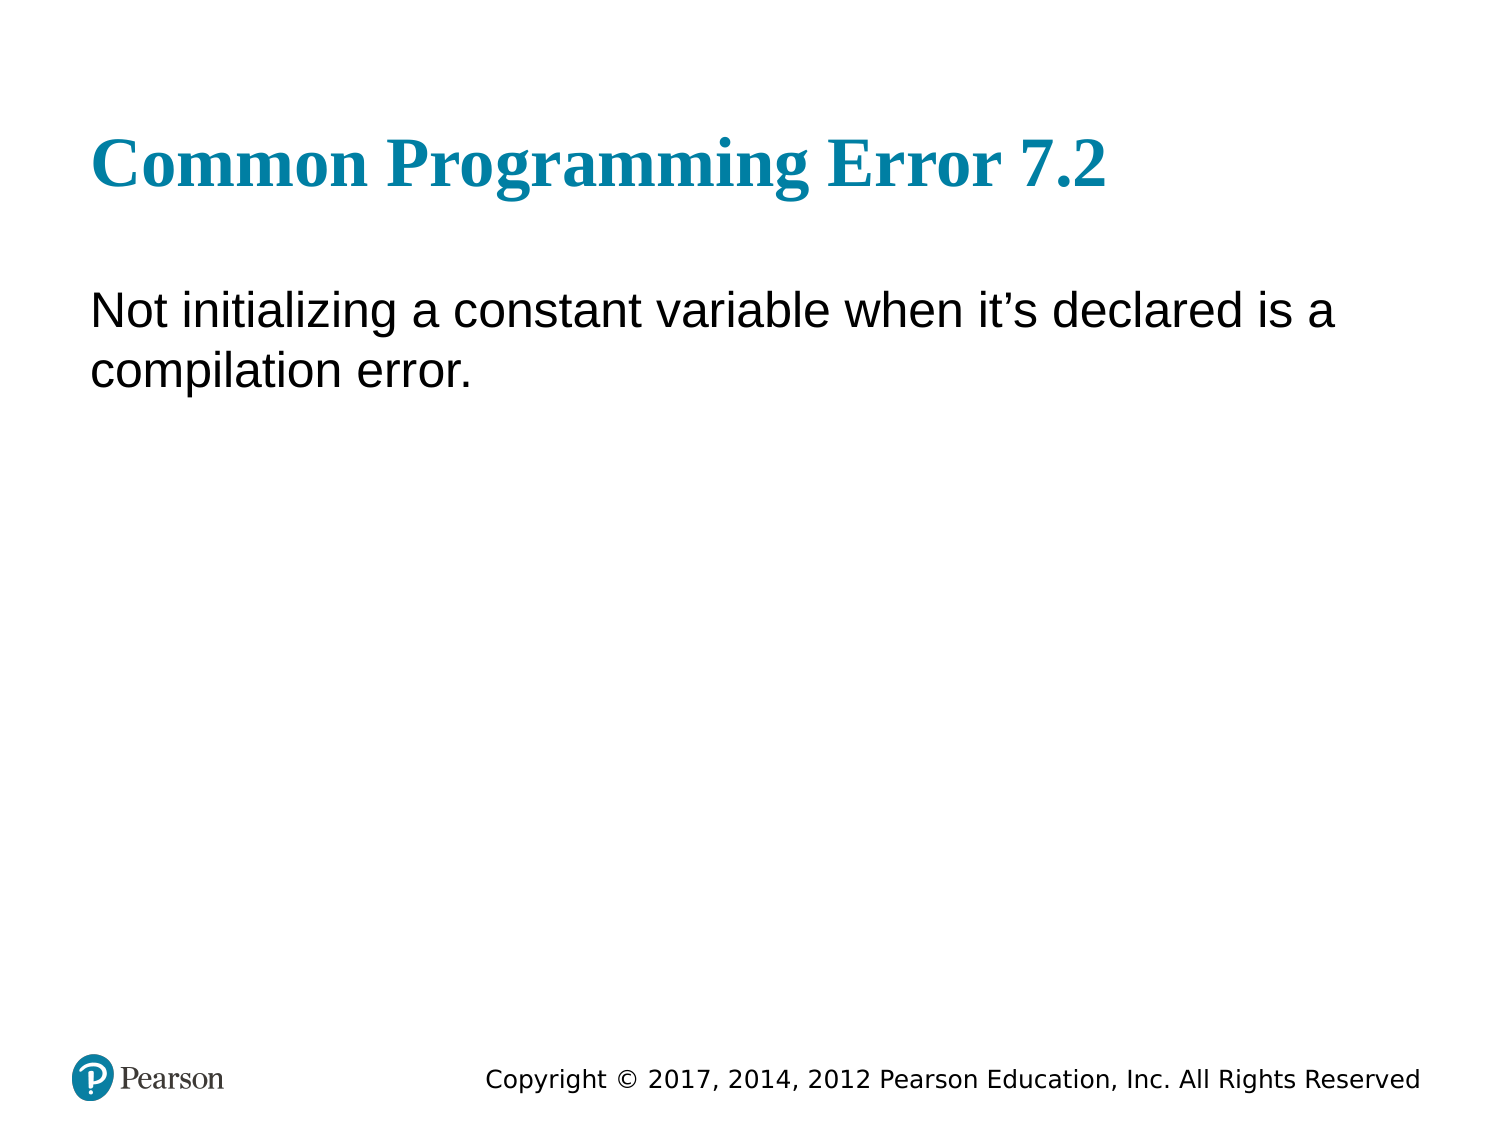

# Common Programming Error 7.2
Not initializing a constant variable when it’s declared is a compilation error.